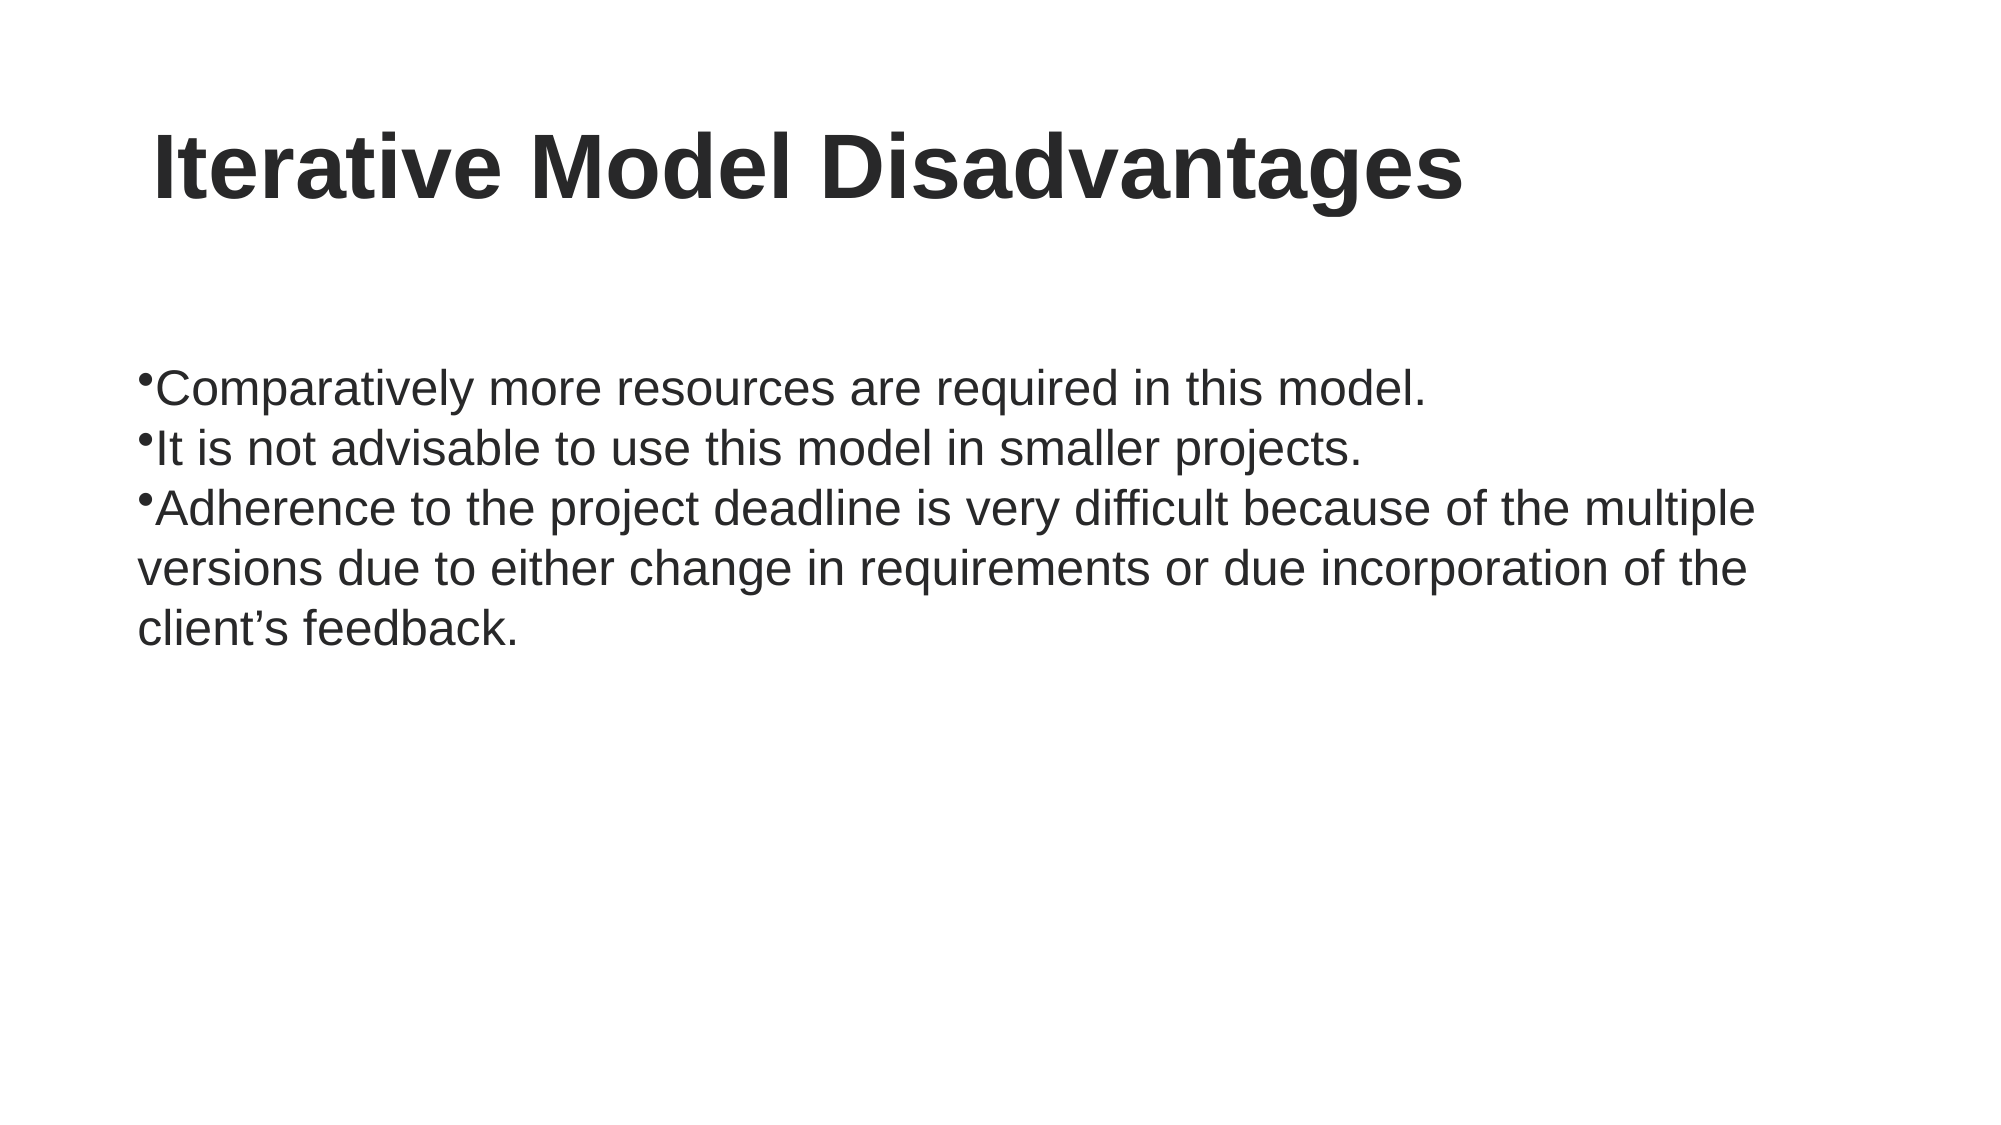

# Iterative Model Disadvantages

Comparatively more resources are required in this model.
It is not advisable to use this model in smaller projects.
Adherence to the project deadline is very difficult because of the multiple versions due to either change in requirements or due incorporation of the client’s feedback.